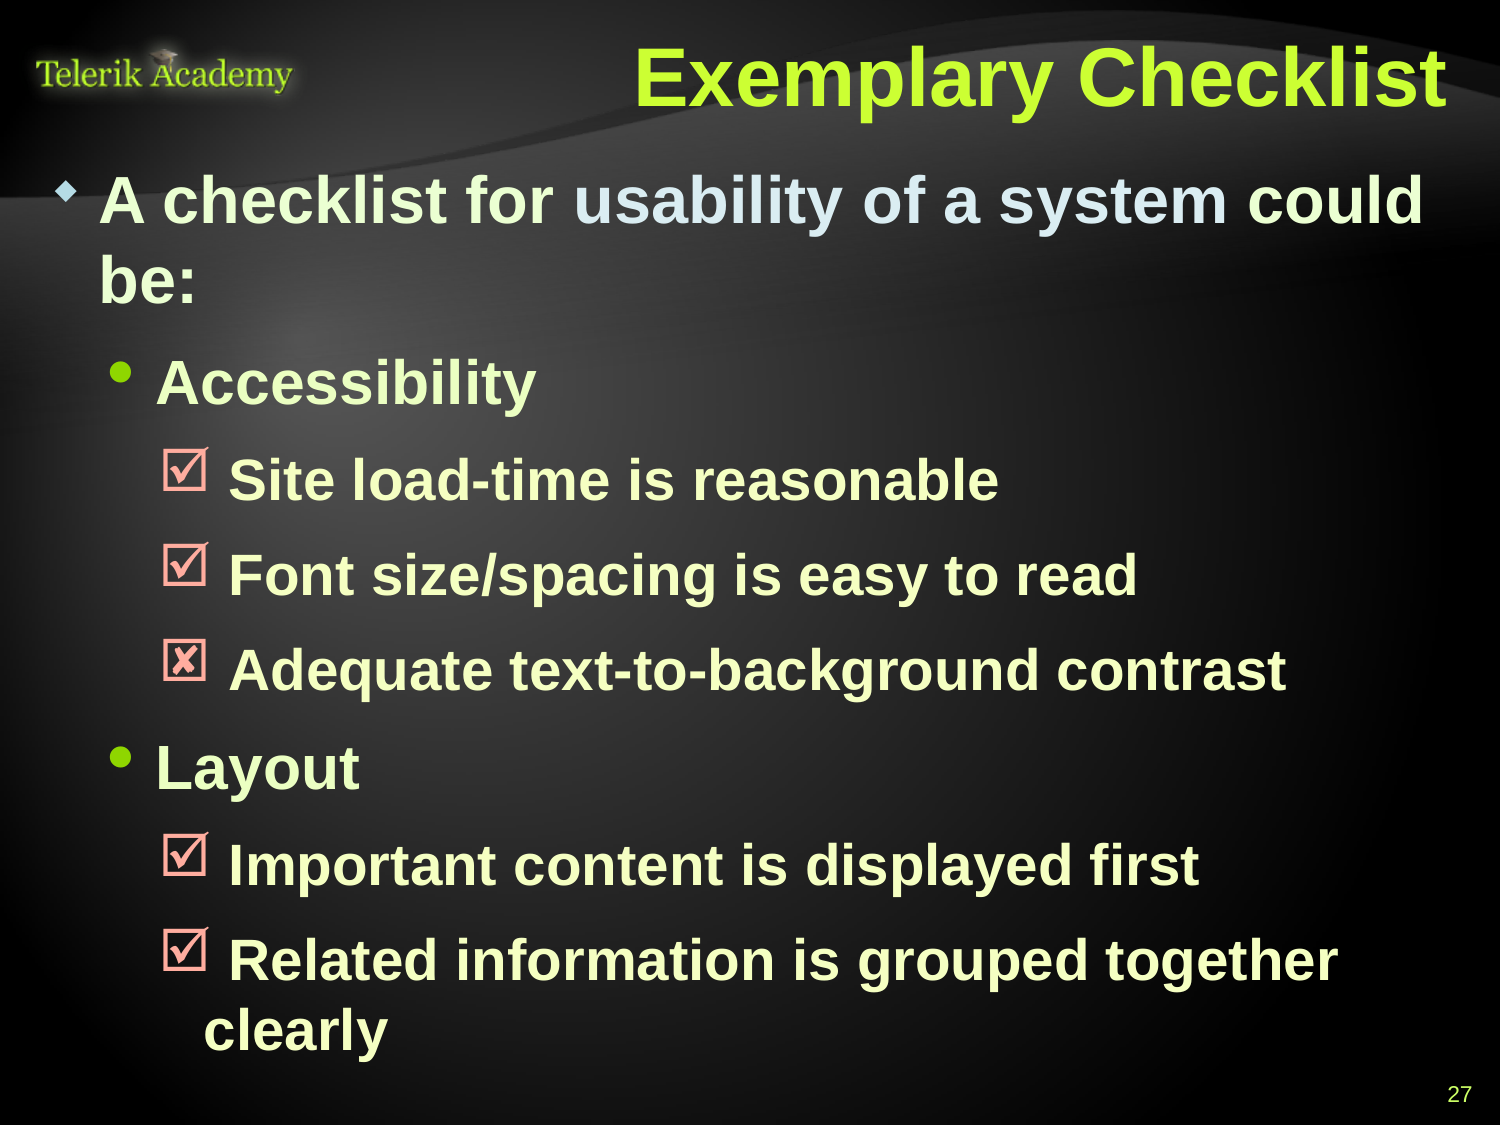

# Exemplary Checklist
A checklist for usability of a system could be:
Accessibility
 Site load-time is reasonable
 Font size/spacing is easy to read
 Adequate text-to-background contrast
Layout
 Important content is displayed first
 Related information is grouped together clearly

27